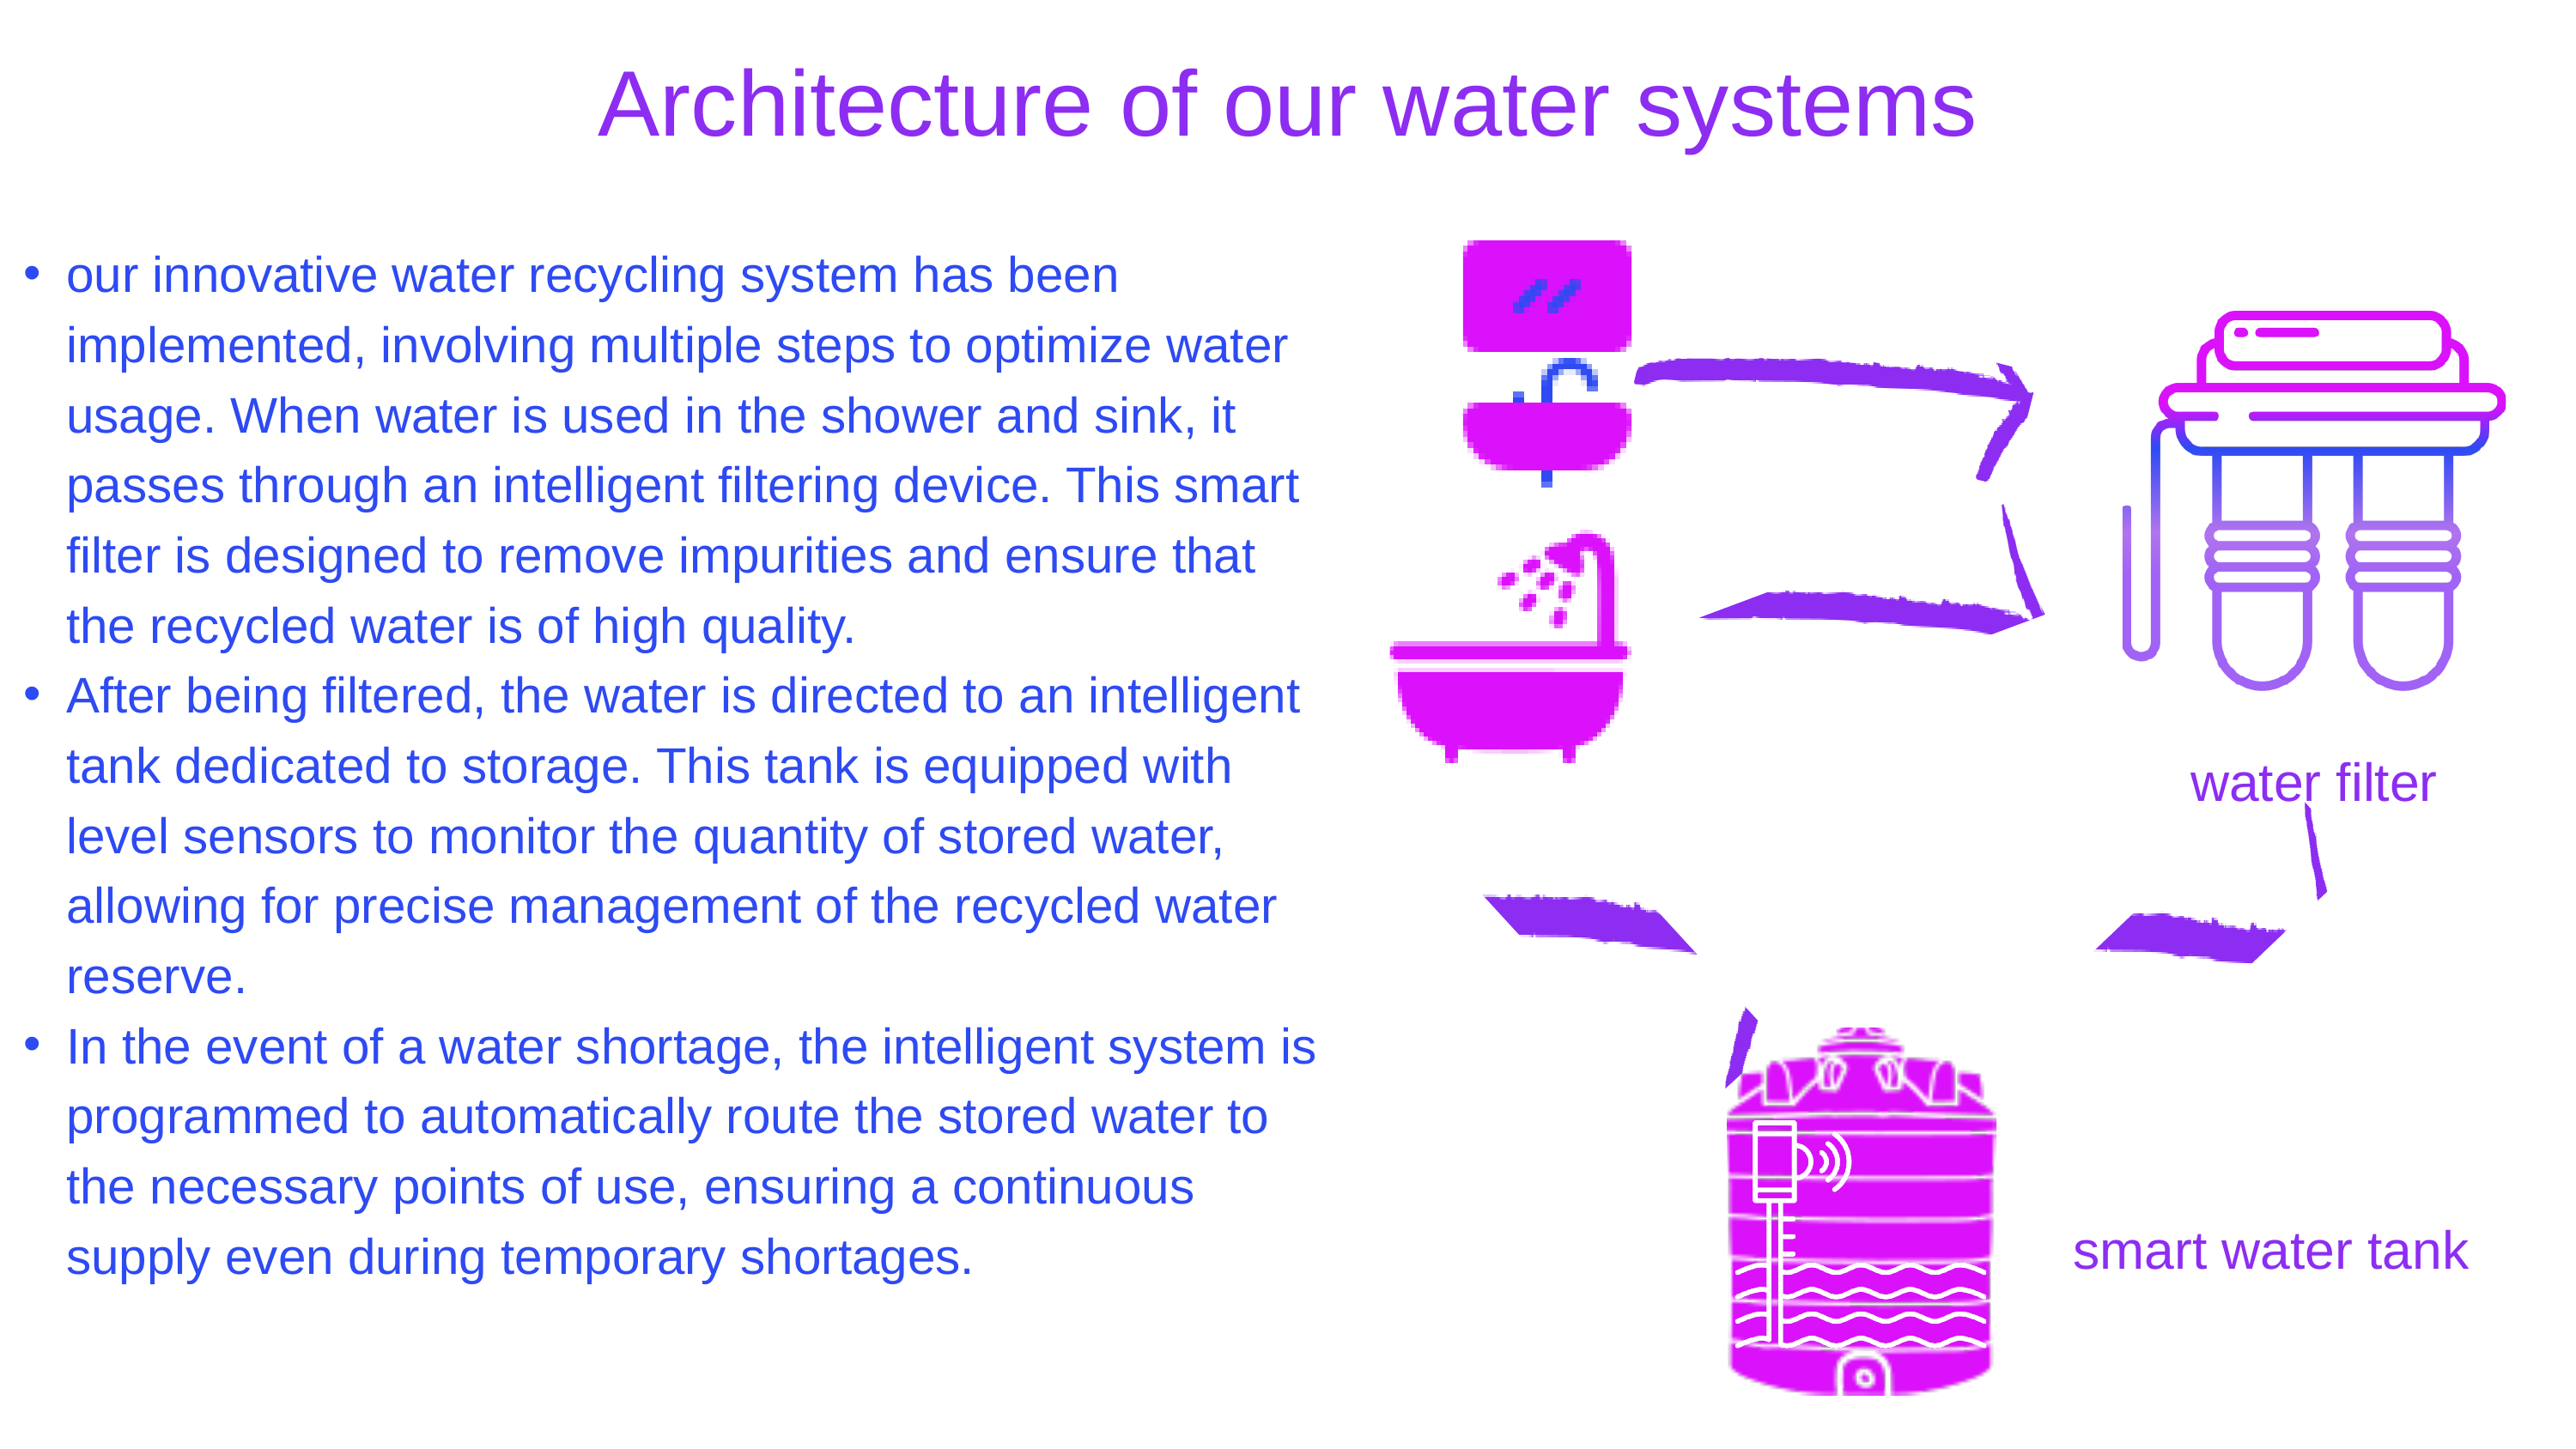

Architecture of our water systems
our innovative water recycling system has been implemented, involving multiple steps to optimize water usage. When water is used in the shower and sink, it passes through an intelligent filtering device. This smart filter is designed to remove impurities and ensure that the recycled water is of high quality.
After being filtered, the water is directed to an intelligent tank dedicated to storage. This tank is equipped with level sensors to monitor the quantity of stored water, allowing for precise management of the recycled water reserve.
In the event of a water shortage, the intelligent system is programmed to automatically route the stored water to the necessary points of use, ensuring a continuous supply even during temporary shortages.

water filter

smart water tank